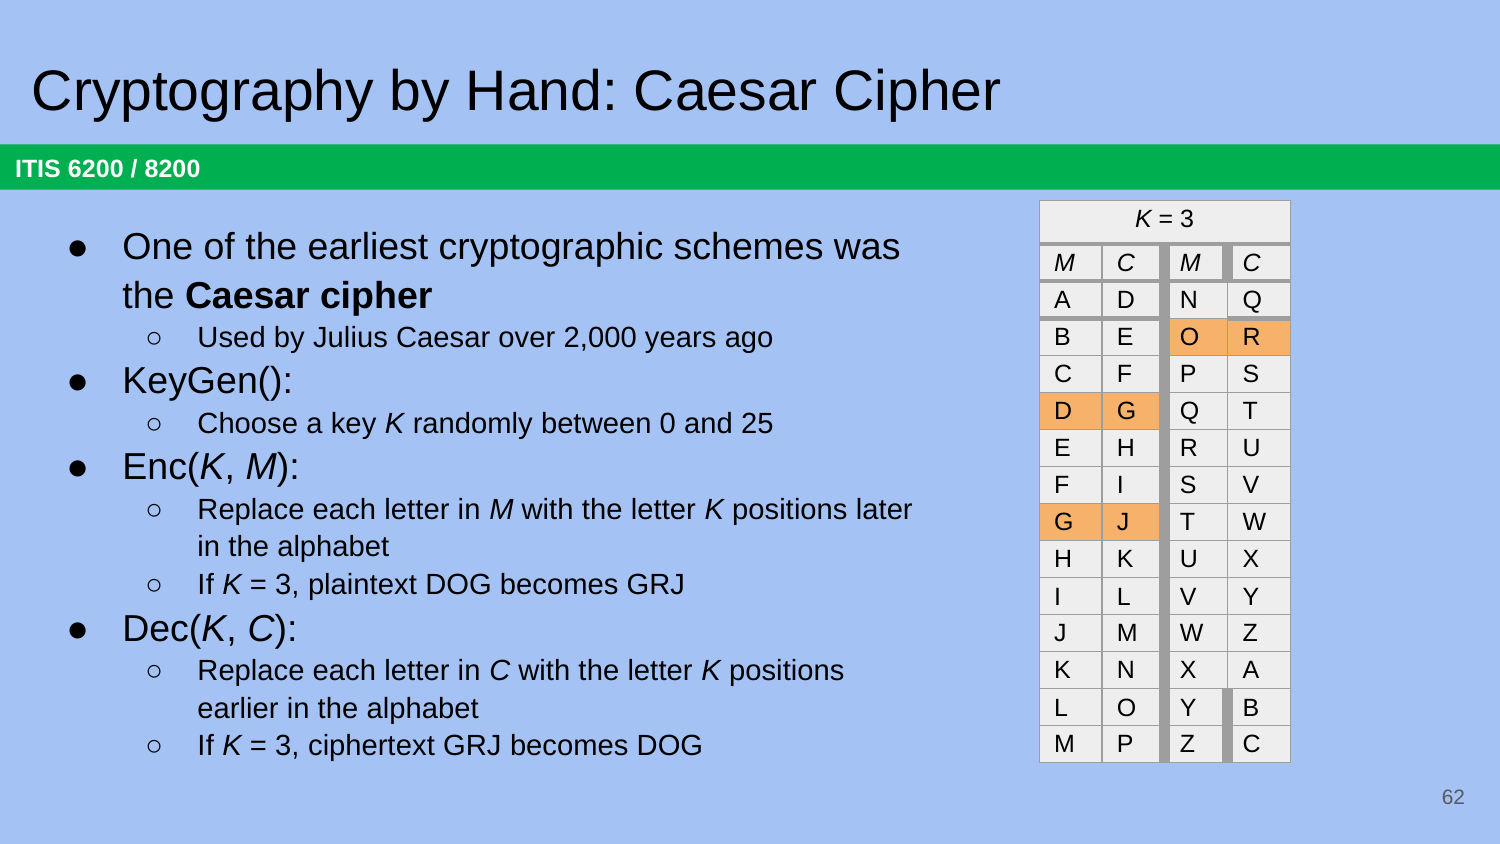

# Cryptography by Hand: Caesar Cipher
| K = 3 |  |  |  |
| --- | --- | --- | --- |
| M | C | M | C |
| A | D | N | Q |
| B | E | O | R |
| C | F | P | S |
| D | G | Q | T |
| E | H | R | U |
| F | I | S | V |
| G | J | T | W |
| H | K | U | X |
| I | L | V | Y |
| J | M | W | Z |
| K | N | X | A |
| L | O | Y | B |
| M | P | Z | C |
One of the earliest cryptographic schemes was the Caesar cipher
Used by Julius Caesar over 2,000 years ago
KeyGen():
Choose a key K randomly between 0 and 25
Enc(K, M):
Replace each letter in M with the letter K positions later in the alphabet
If K = 3, plaintext DOG becomes GRJ
Dec(K, C):
Replace each letter in C with the letter K positions earlier in the alphabet
If K = 3, ciphertext GRJ becomes DOG
62